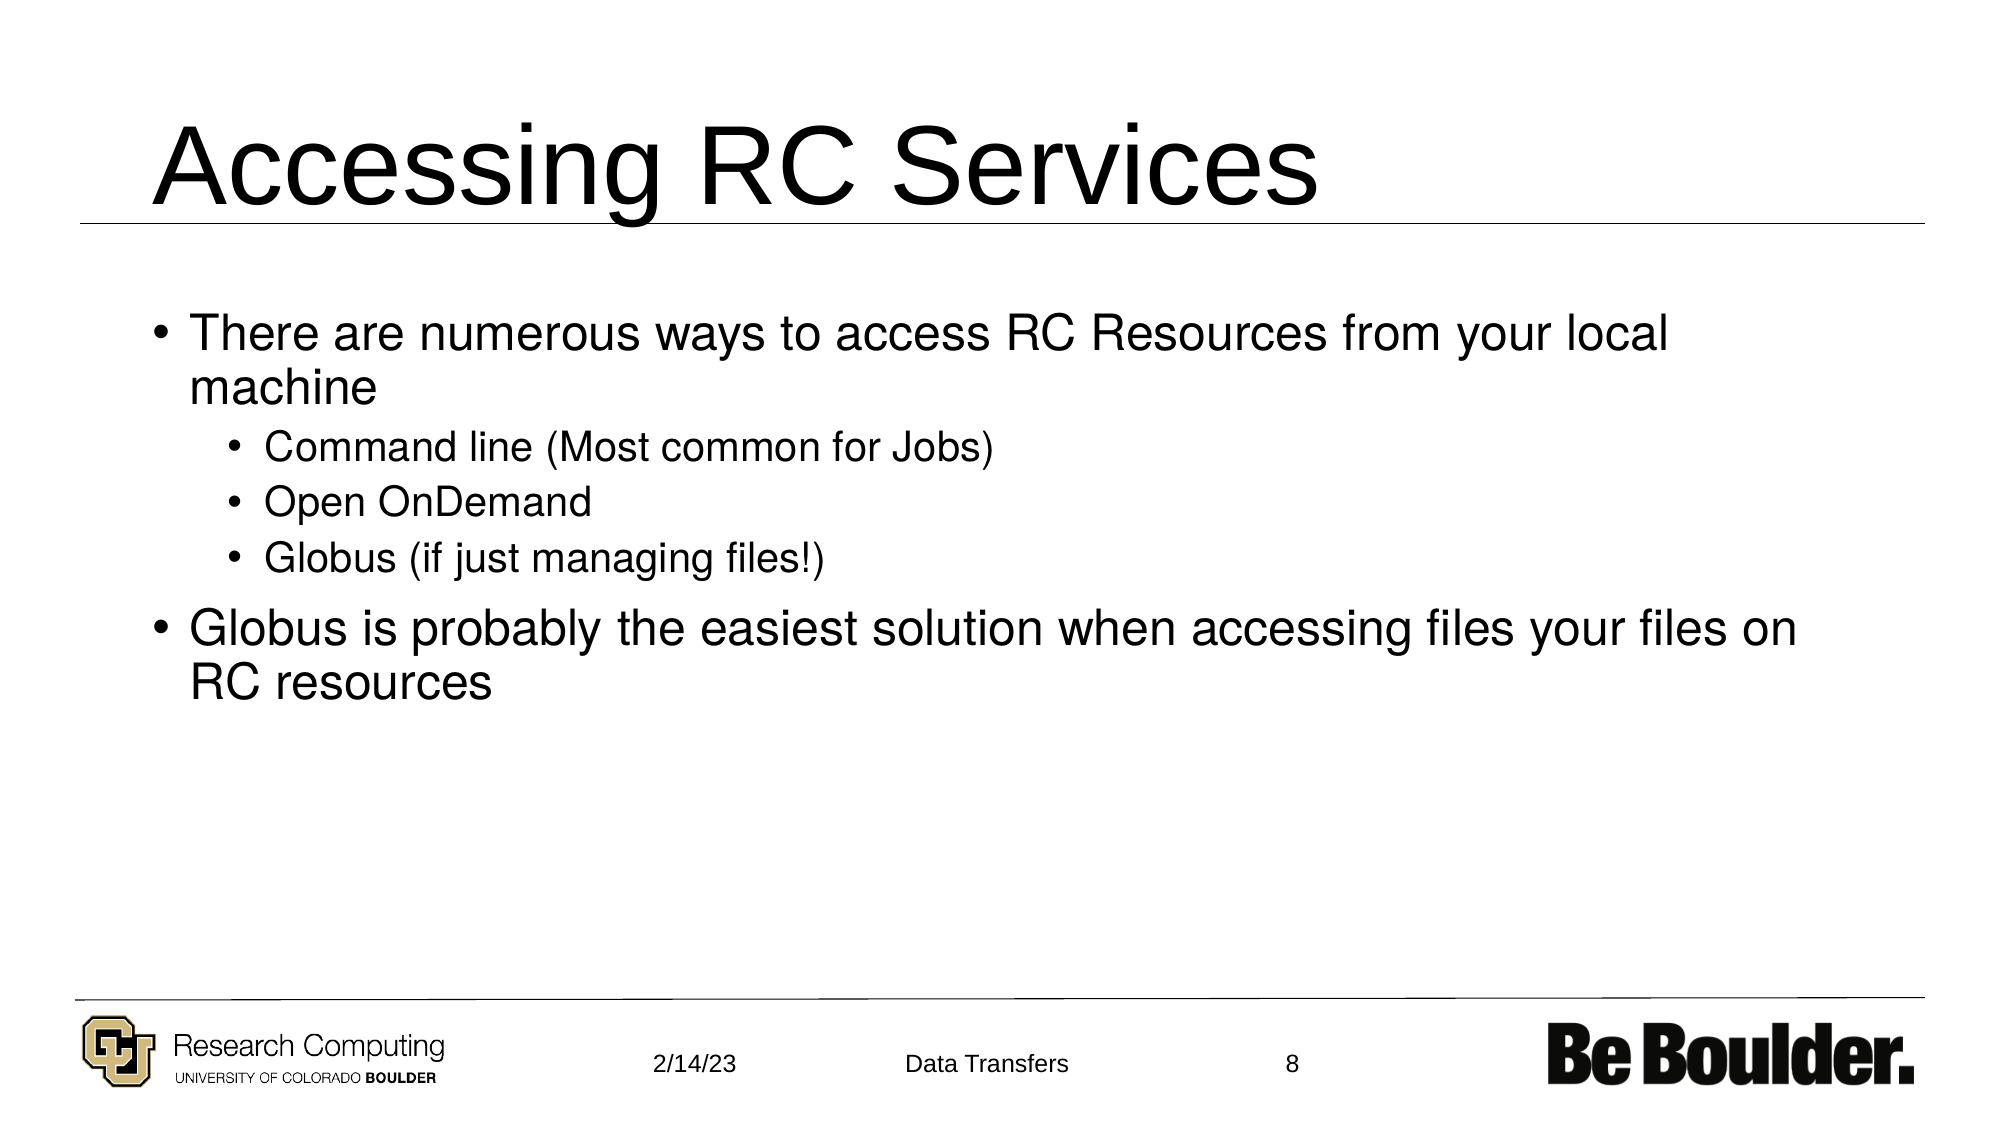

# Accessing RC Services
There are numerous ways to access RC Resources from your local machine
Command line (Most common for Jobs)
Open OnDemand
Globus (if just managing files!)
Globus is probably the easiest solution when accessing files your files on RC resources
2/14/23
8
Data Transfers